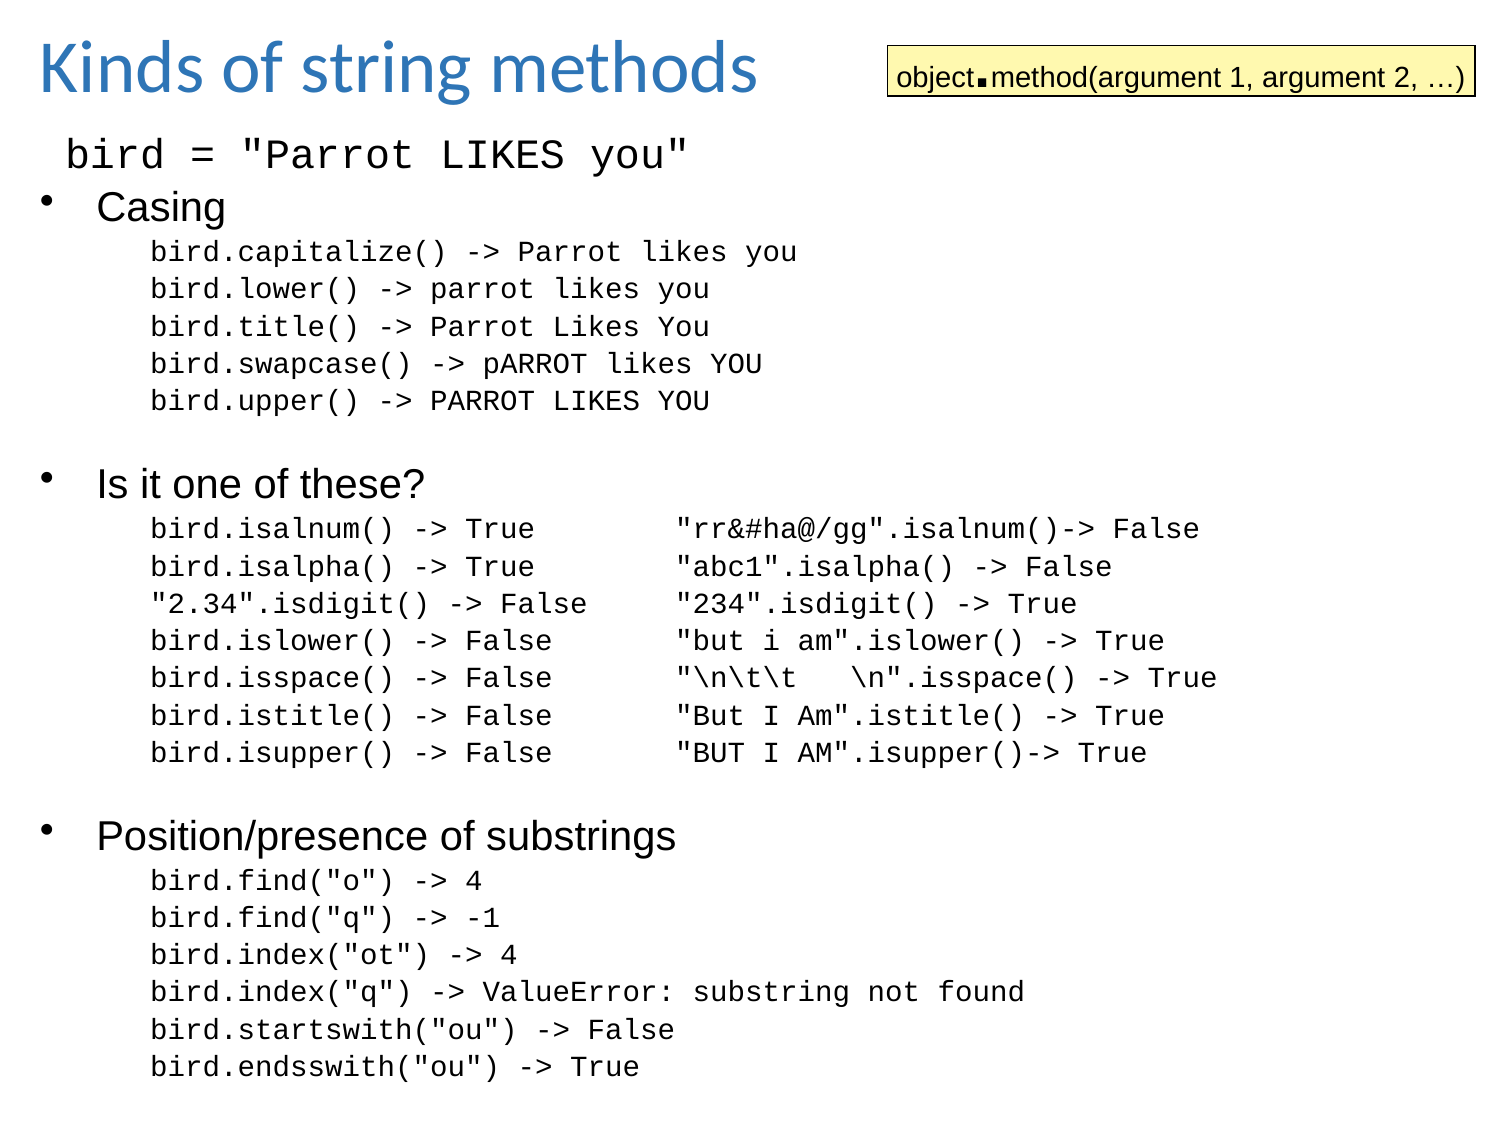

# Kinds of string methods
object.method(argument 1, argument 2, …)
 bird = "Parrot LIKES you"
Casing
  bird.capitalize() -> Parrot likes you
  bird.lower() -> parrot likes you
  bird.title() -> Parrot Likes You
  bird.swapcase() -> pARROT likes YOU
  bird.upper() -> PARROT LIKES YOU

Is it one of these?
  bird.isalnum() -> True        "rr&#ha@/gg".isalnum()-> False
  bird.isalpha() -> True        "abc1".isalpha() -> False
  "2.34".isdigit() -> False     "234".isdigit() -> True
  bird.islower() -> False       "but i am".islower() -> True
  bird.isspace() -> False       "\n\t\t   \n".isspace() -> True
  bird.istitle() -> False       "But I Am".istitle() -> True
  bird.isupper() -> False       "BUT I AM".isupper()-> True

Position/presence of substrings
  bird.find("o") -> 4
  bird.find("q") -> -1
  bird.index("ot") -> 4
  bird.index("q") -> ValueError: substring not found
  bird.startswith("ou") -> False
  bird.endsswith("ou") -> True